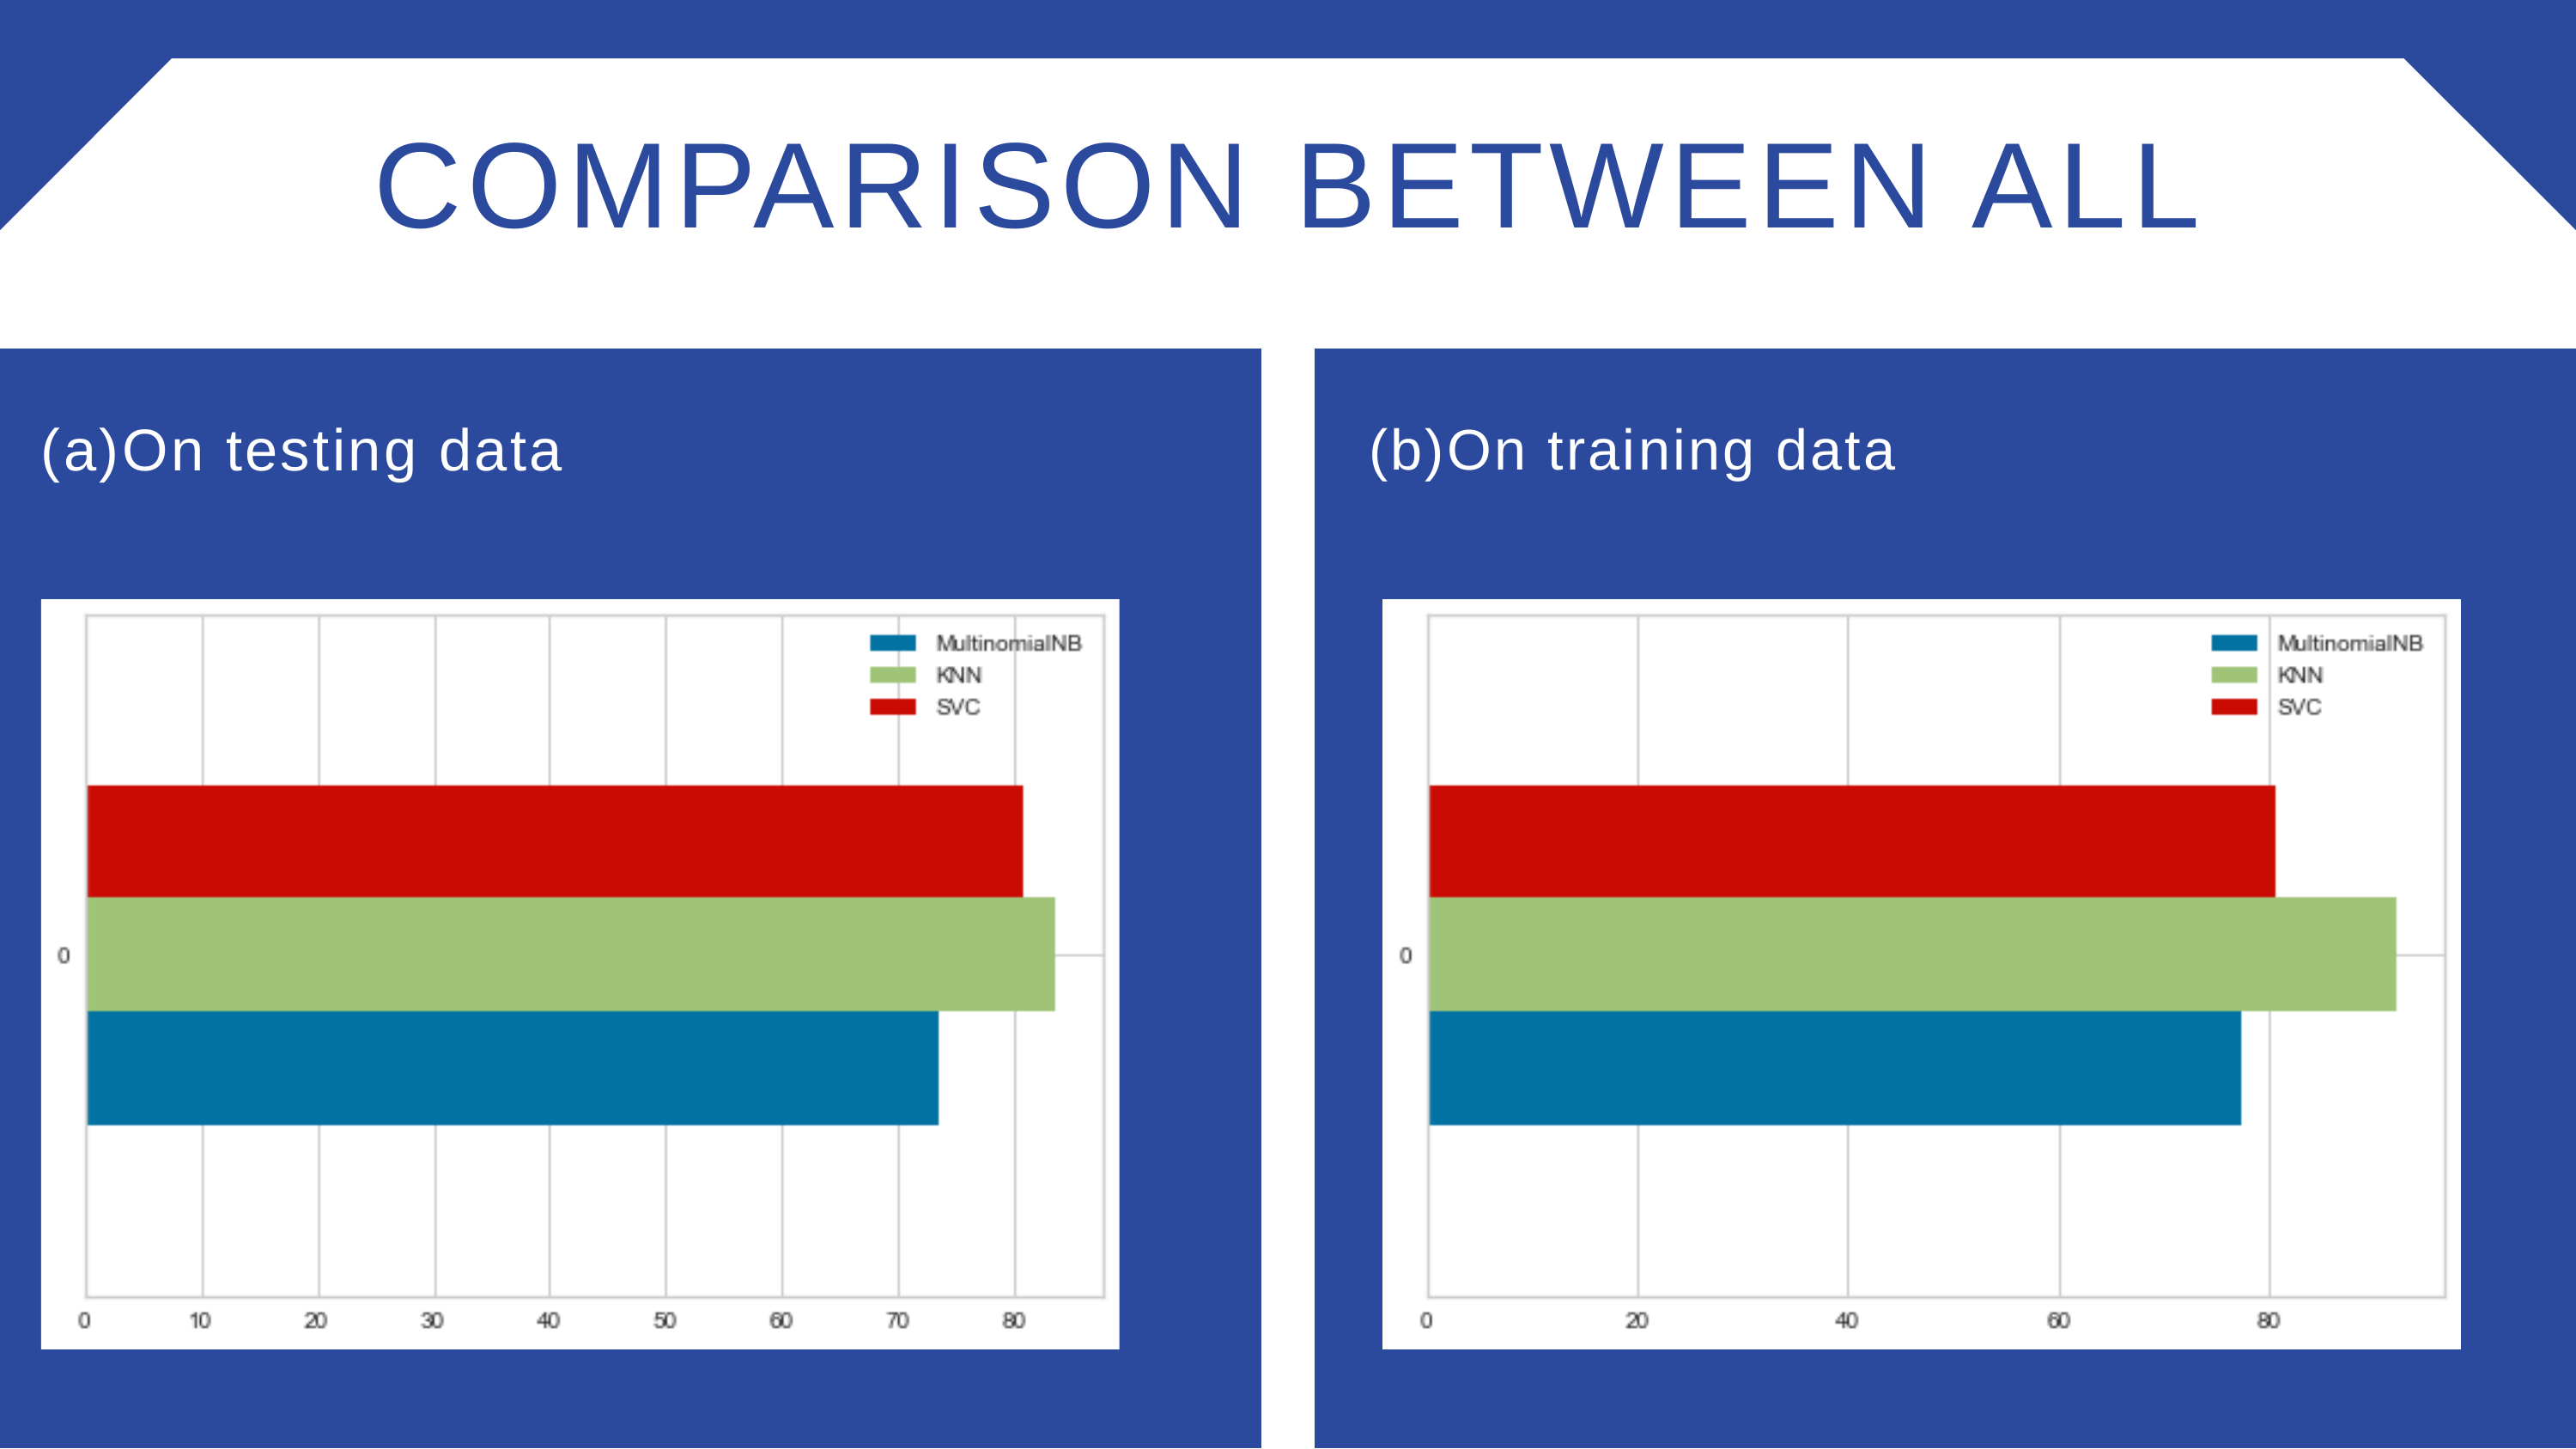

COMPARISON BETWEEN ALL

(a)On testing data
(b)On training data